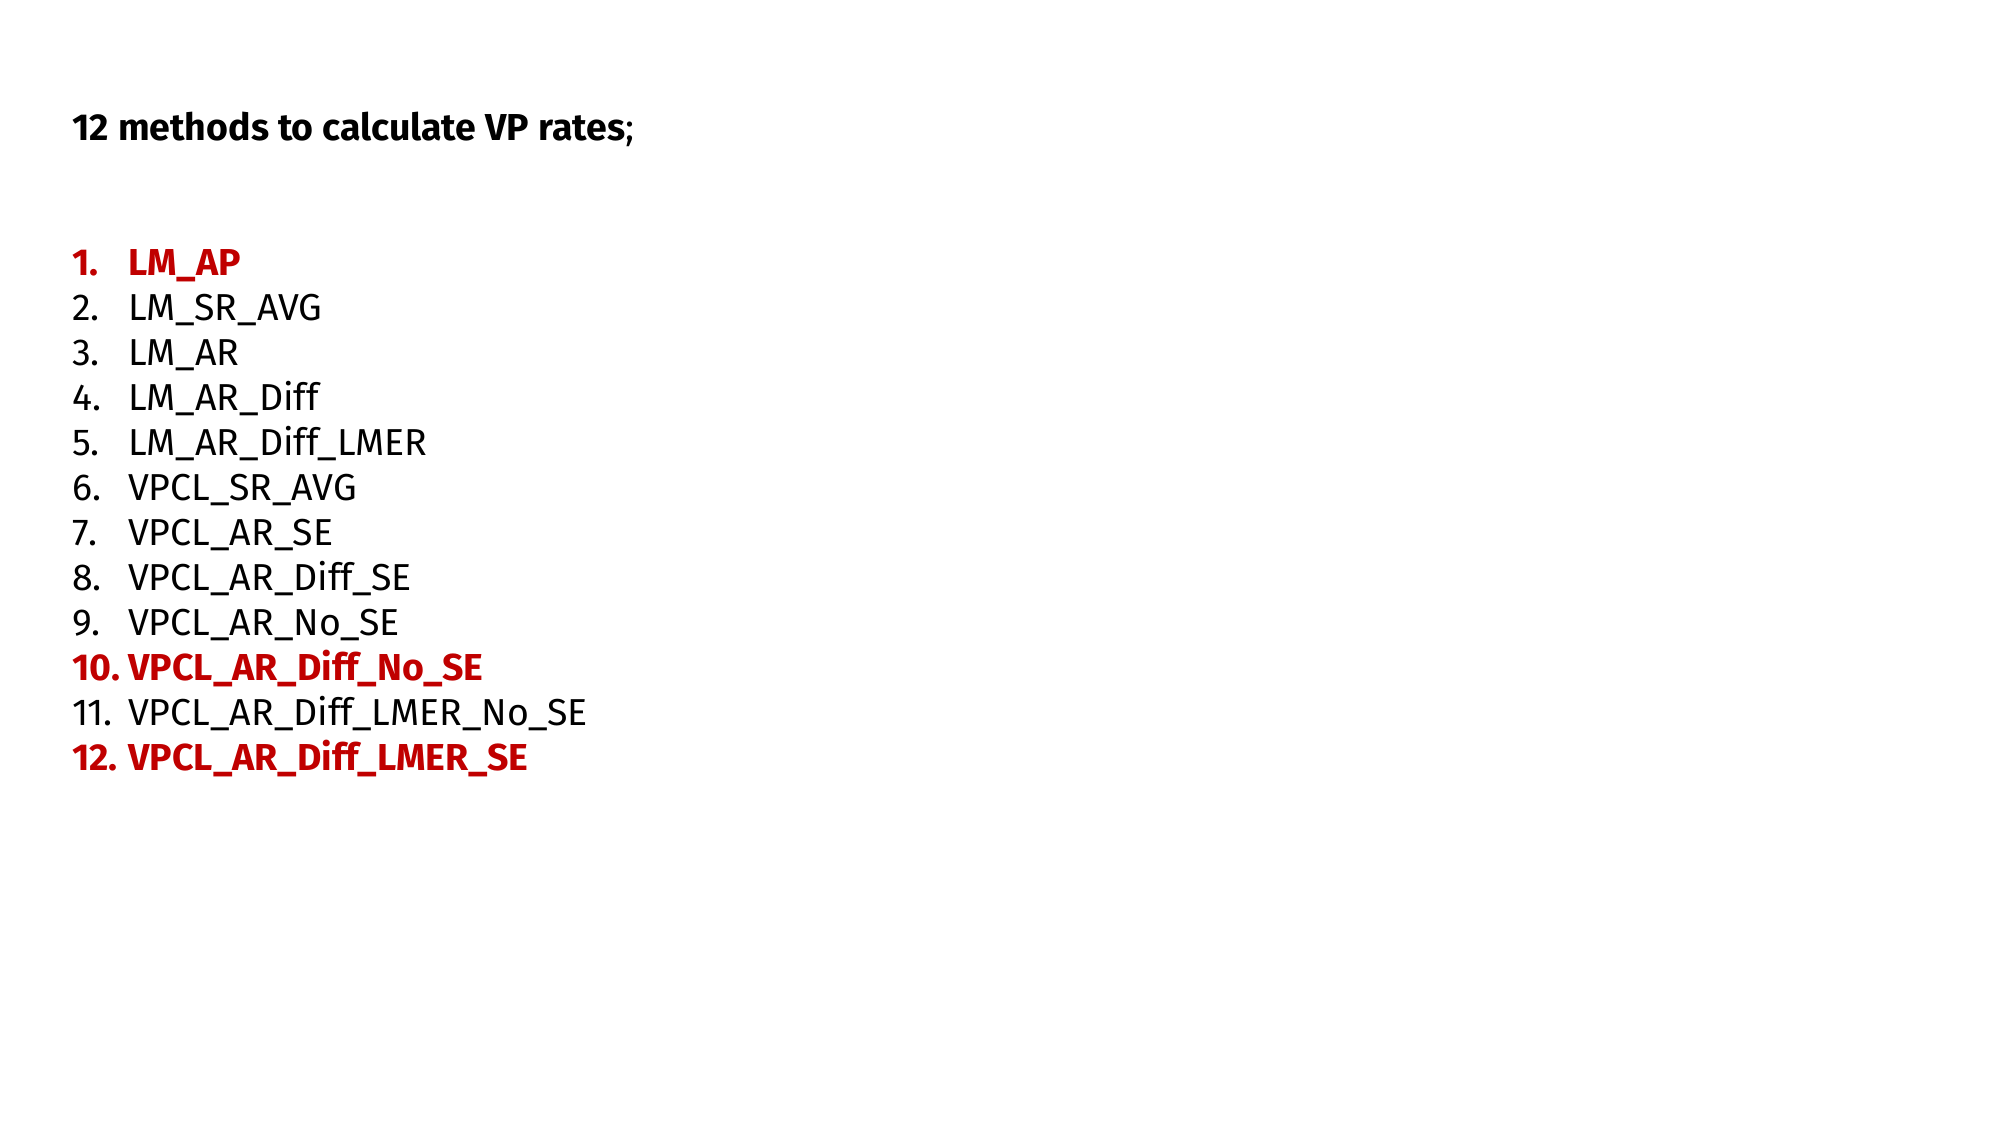

12 methods to calculate VP rates;

LM_AP
LM_SR_AVG
LM_AR
LM_AR_Diff
LM_AR_Diff_LMER
VPCL_SR_AVG
VPCL_AR_SE
VPCL_AR_Diff_SE
VPCL_AR_No_SE
VPCL_AR_Diff_No_SE
VPCL_AR_Diff_LMER_No_SE
VPCL_AR_Diff_LMER_SE